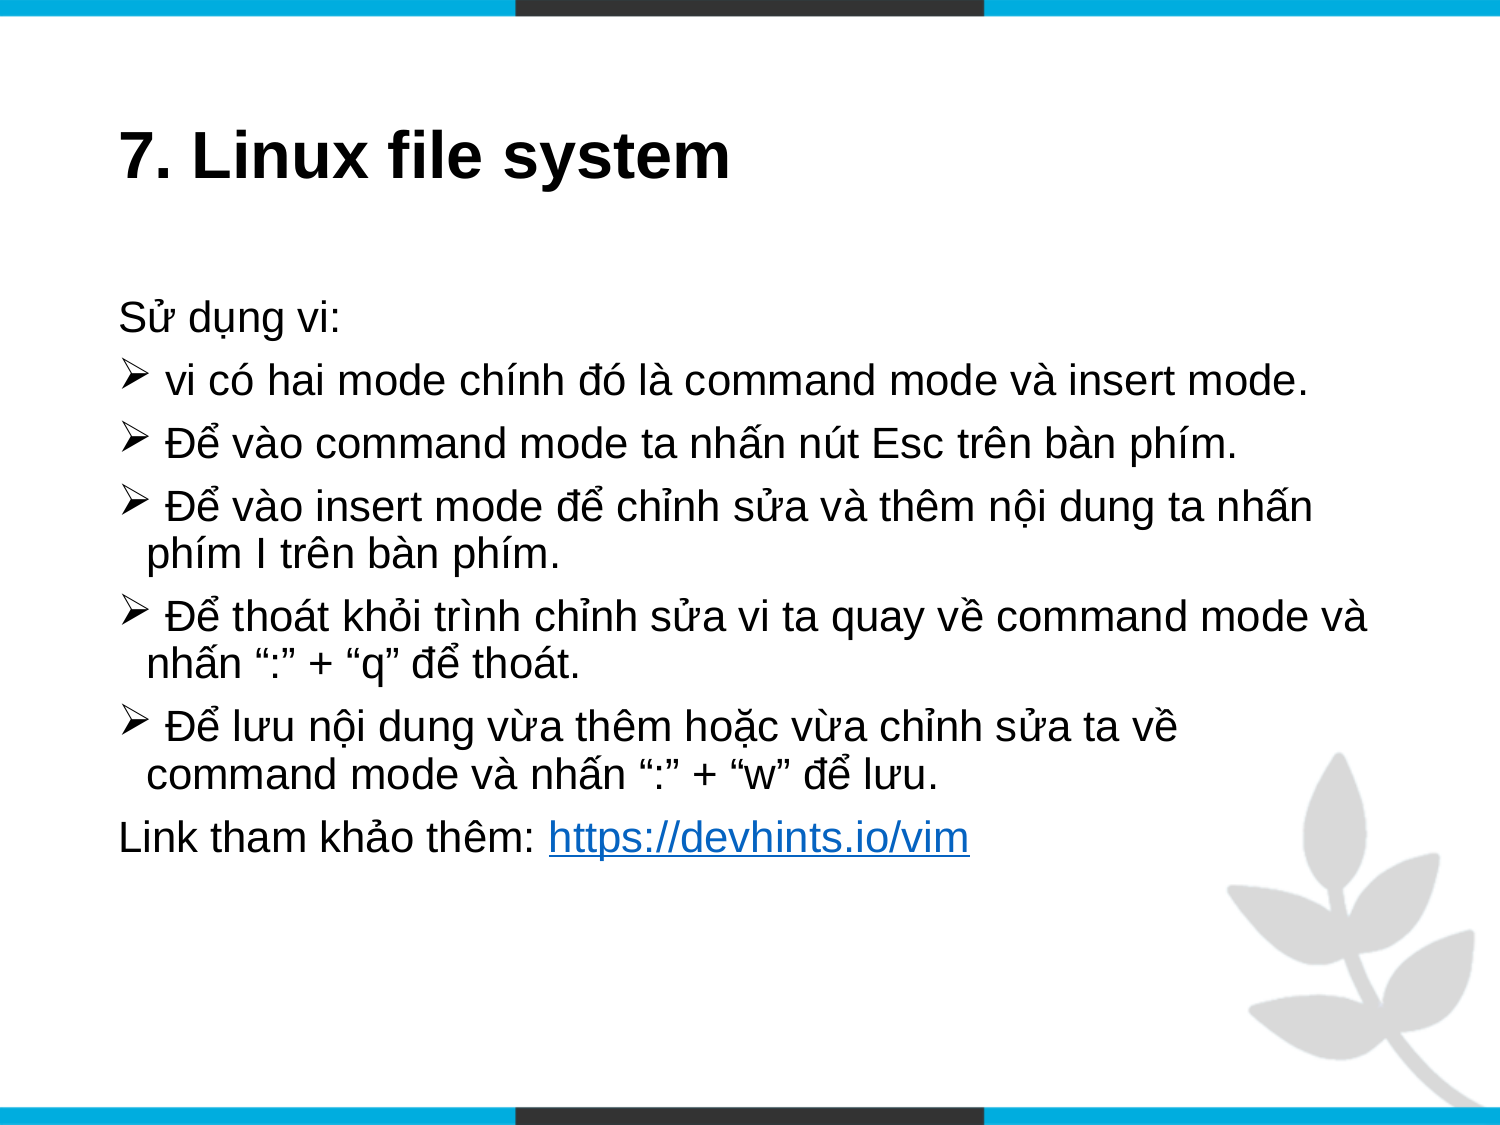

# 7. Linux file system
Sử dụng vi:
 vi có hai mode chính đó là command mode và insert mode.
 Để vào command mode ta nhấn nút Esc trên bàn phím.
 Để vào insert mode để chỉnh sửa và thêm nội dung ta nhấn phím I trên bàn phím.
 Để thoát khỏi trình chỉnh sửa vi ta quay về command mode và nhấn “:” + “q” để thoát.
 Để lưu nội dung vừa thêm hoặc vừa chỉnh sửa ta về command mode và nhấn “:” + “w” để lưu.
Link tham khảo thêm: https://devhints.io/vim